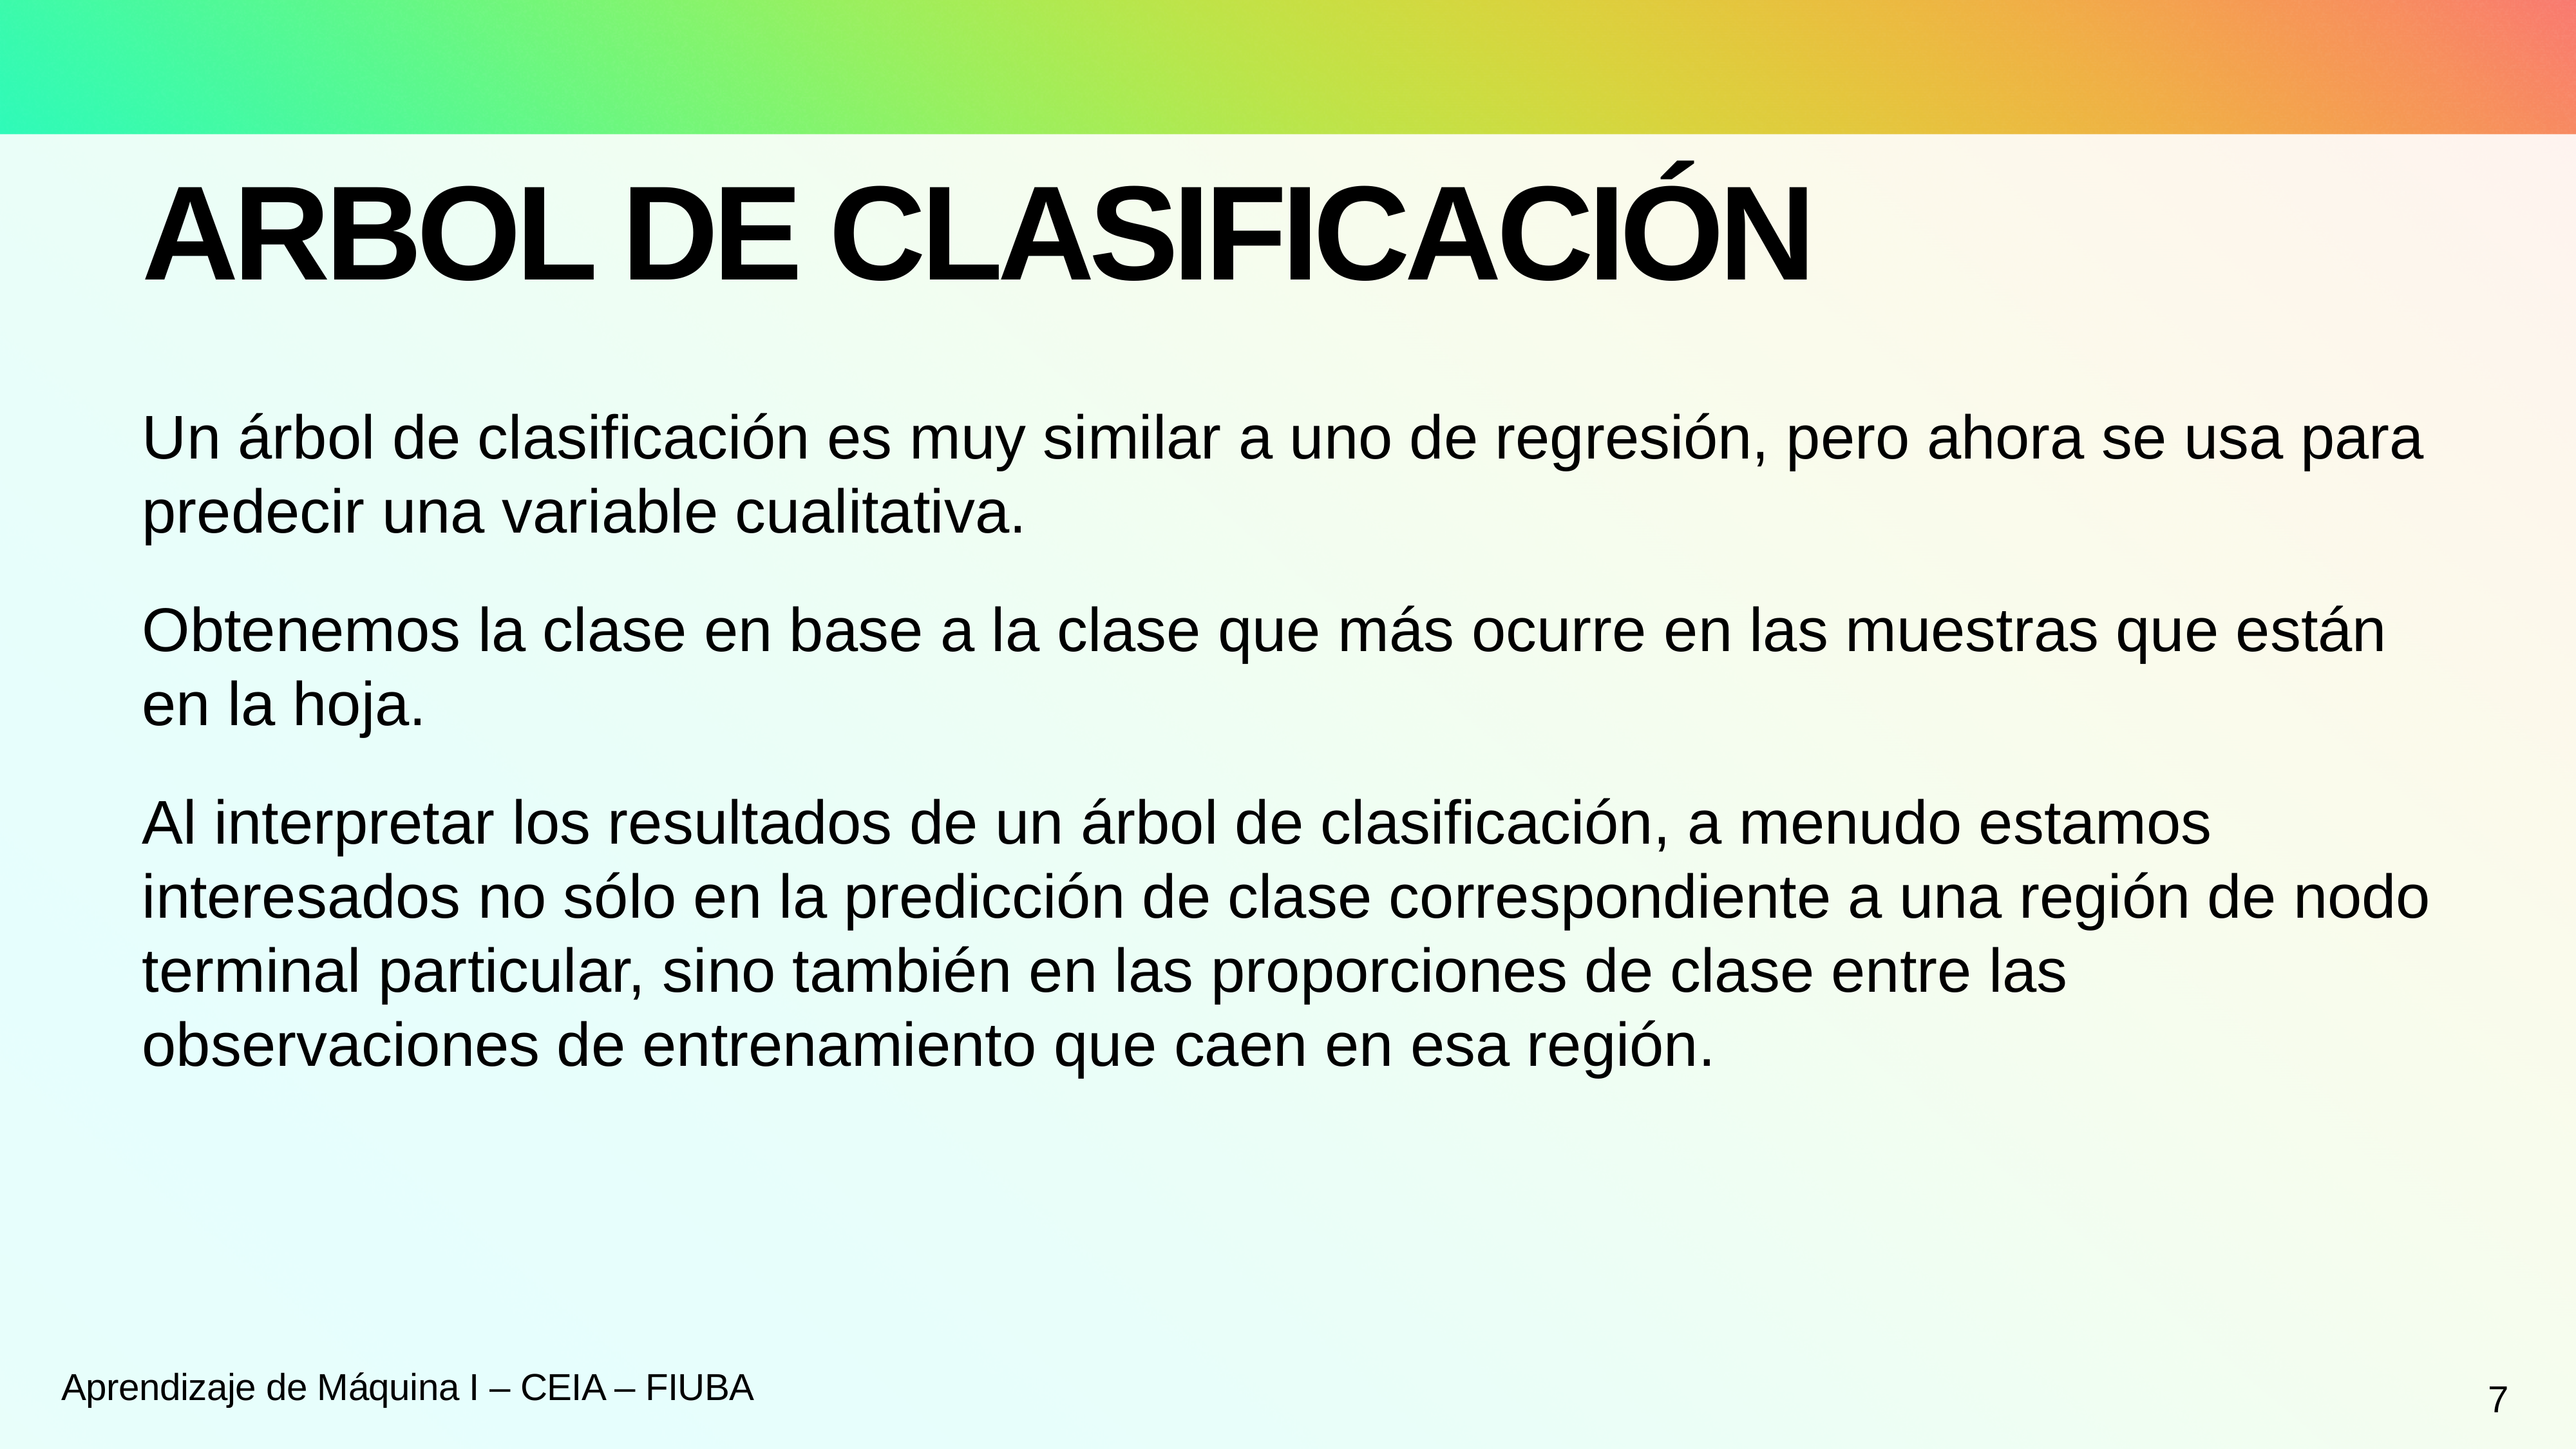

# Arbol de clasificación
Un árbol de clasificación es muy similar a uno de regresión, pero ahora se usa para predecir una variable cualitativa.
Obtenemos la clase en base a la clase que más ocurre en las muestras que están en la hoja.
Al interpretar los resultados de un árbol de clasificación, a menudo estamos interesados no sólo en la predicción de clase correspondiente a una región de nodo terminal particular, sino también en las proporciones de clase entre las observaciones de entrenamiento que caen en esa región.
Aprendizaje de Máquina I – CEIA – FIUBA
7